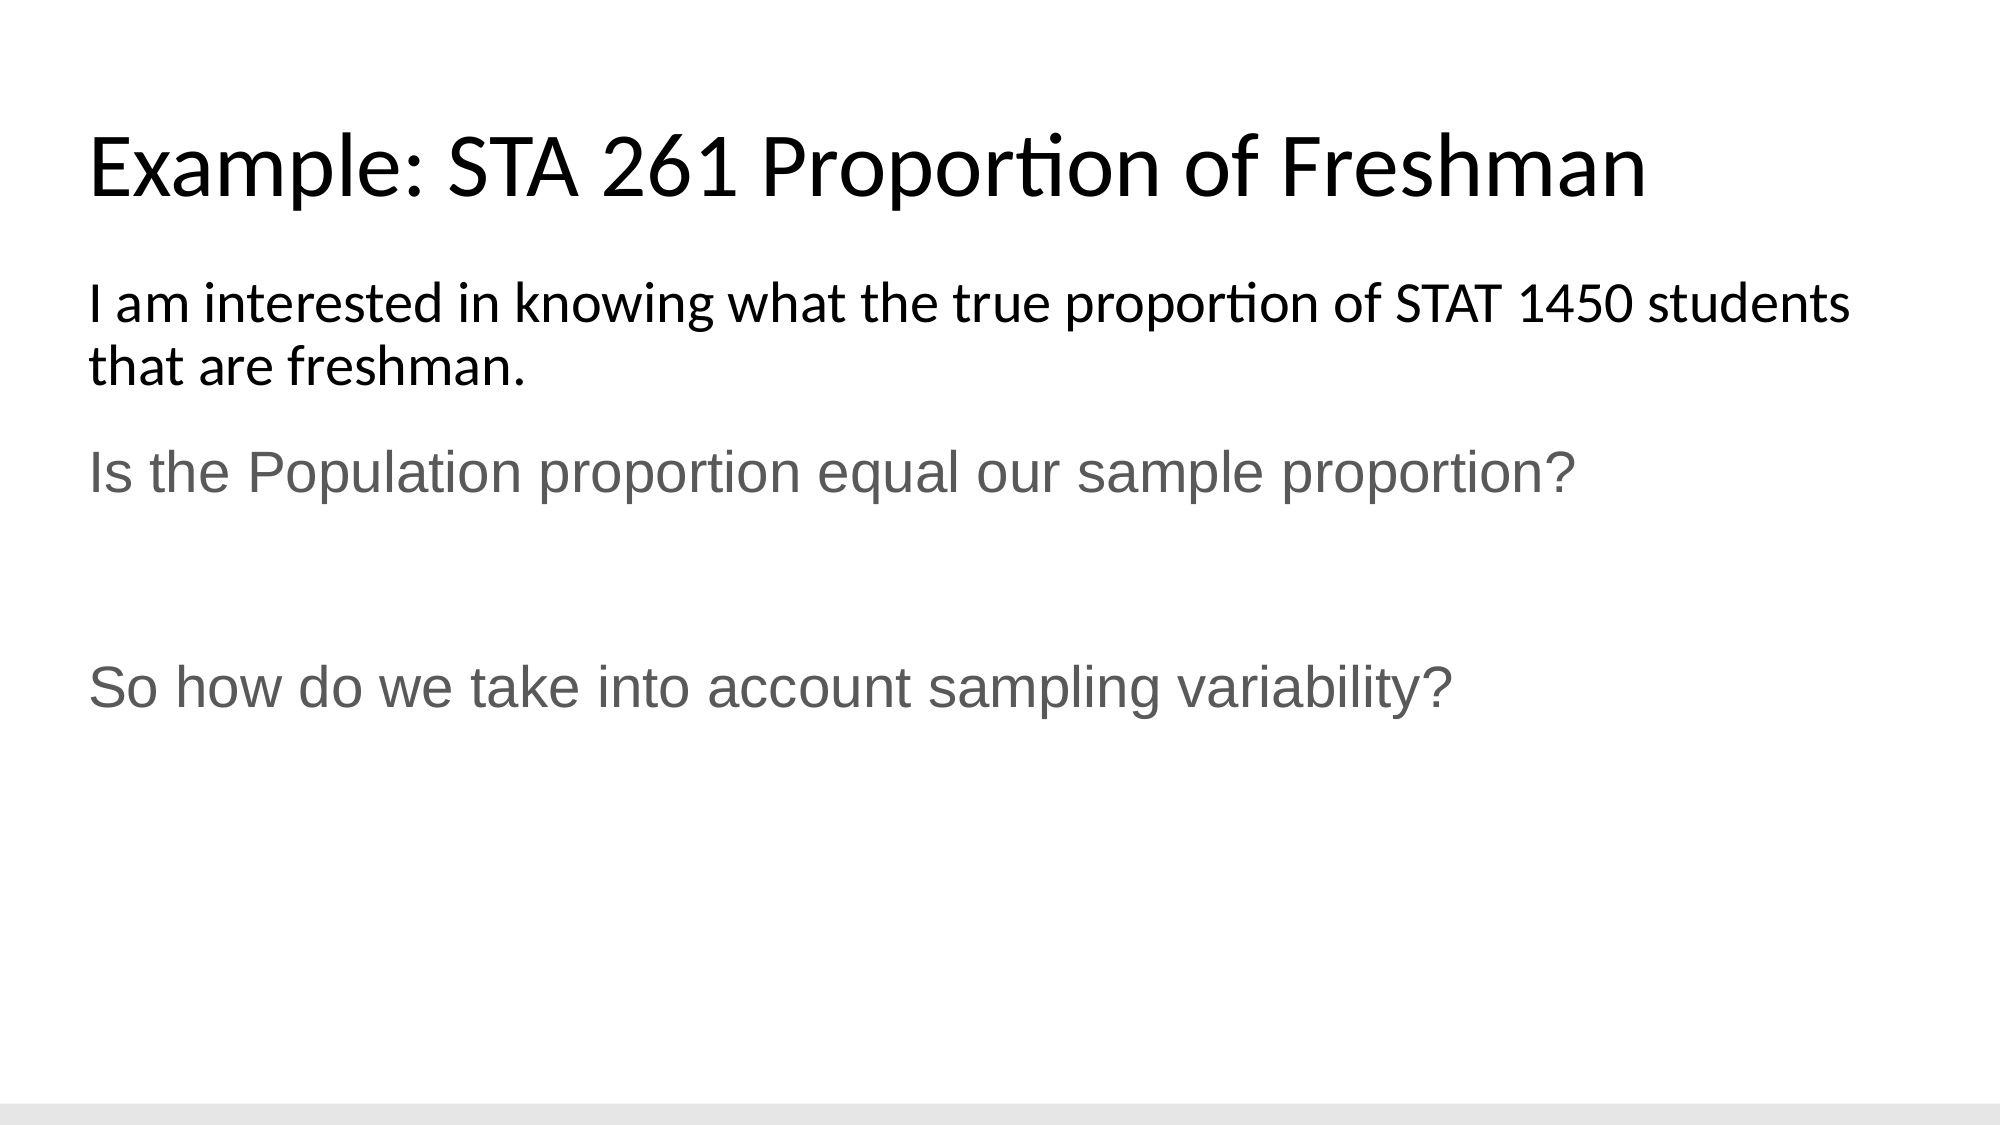

# Example: STA 261 Proportion of Freshman
I am interested in knowing what the true proportion of STAT 1450 students that are freshman.
Is the Population proportion equal our sample proportion?

So how do we take into account sampling variability?